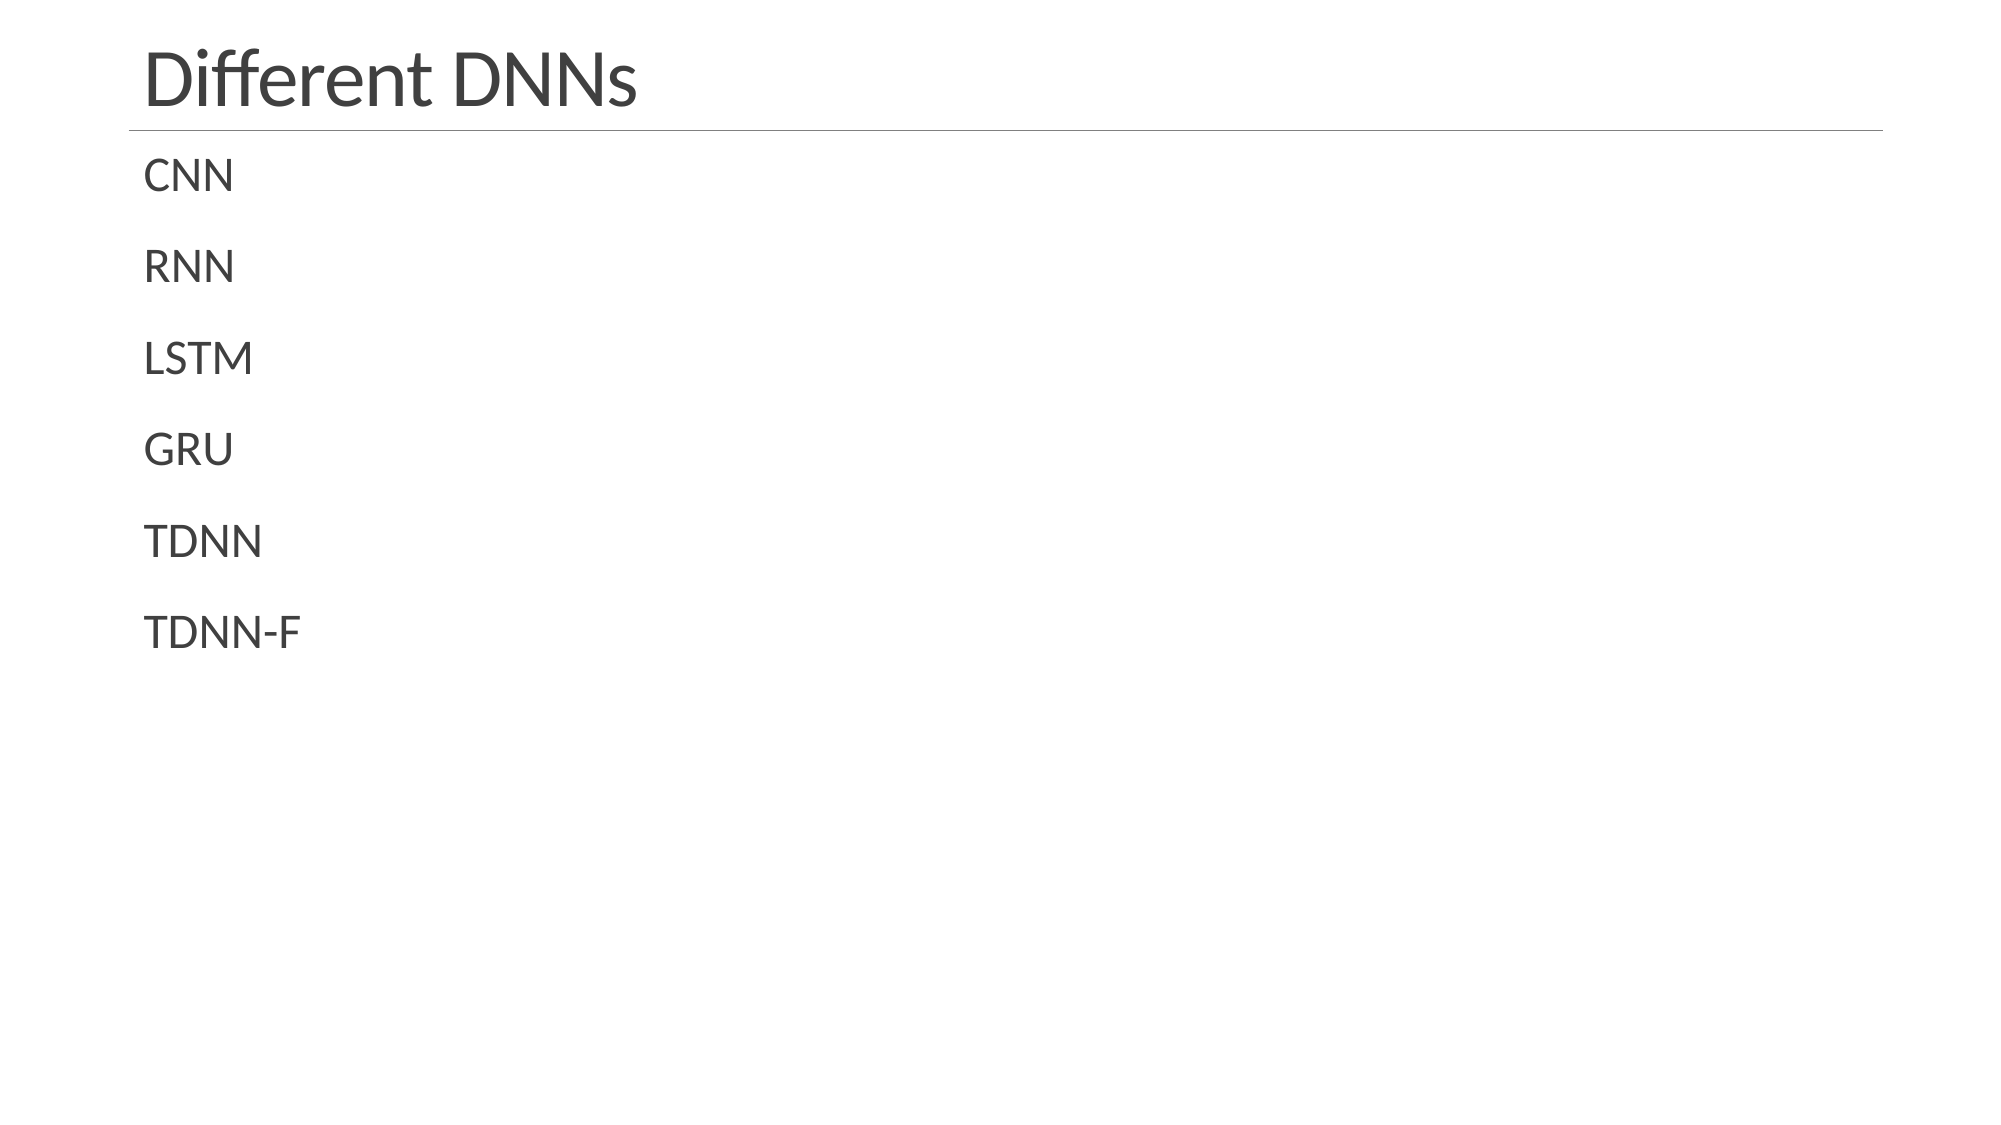

# Different DNNs
CNN
RNN
LSTM
GRU
TDNN
TDNN-F